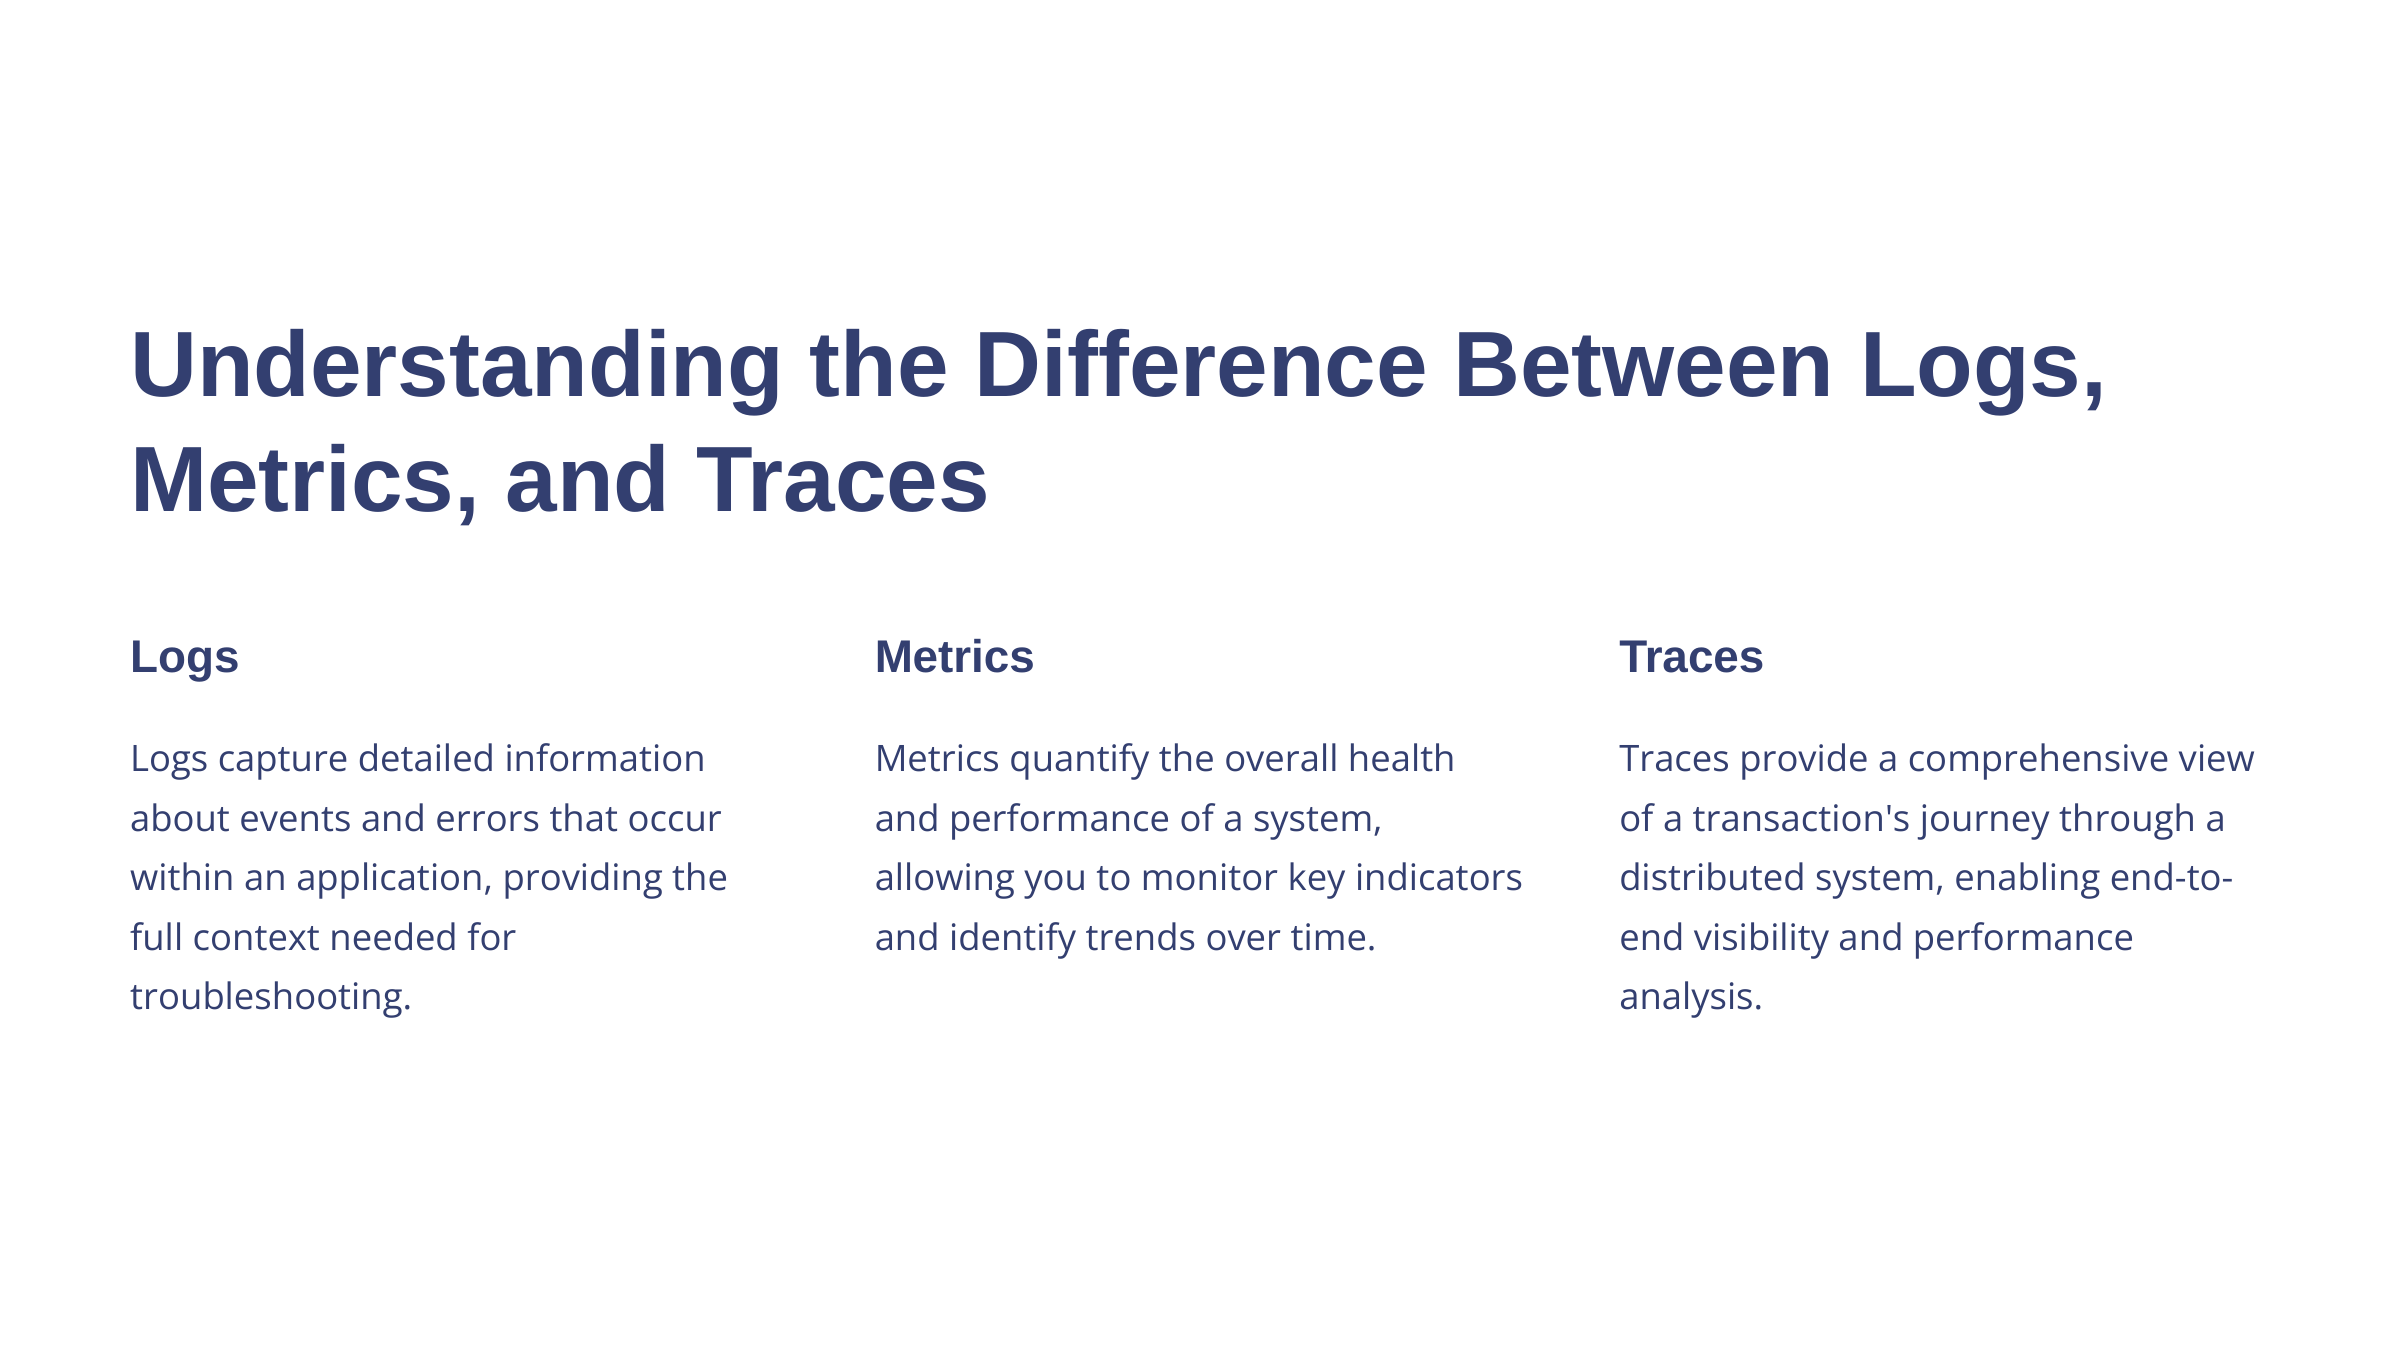

Understanding the Difference Between Logs, Metrics, and Traces
Logs
Metrics
Traces
Logs capture detailed information about events and errors that occur within an application, providing the full context needed for troubleshooting.
Metrics quantify the overall health and performance of a system, allowing you to monitor key indicators and identify trends over time.
Traces provide a comprehensive view of a transaction's journey through a distributed system, enabling end-to-end visibility and performance analysis.